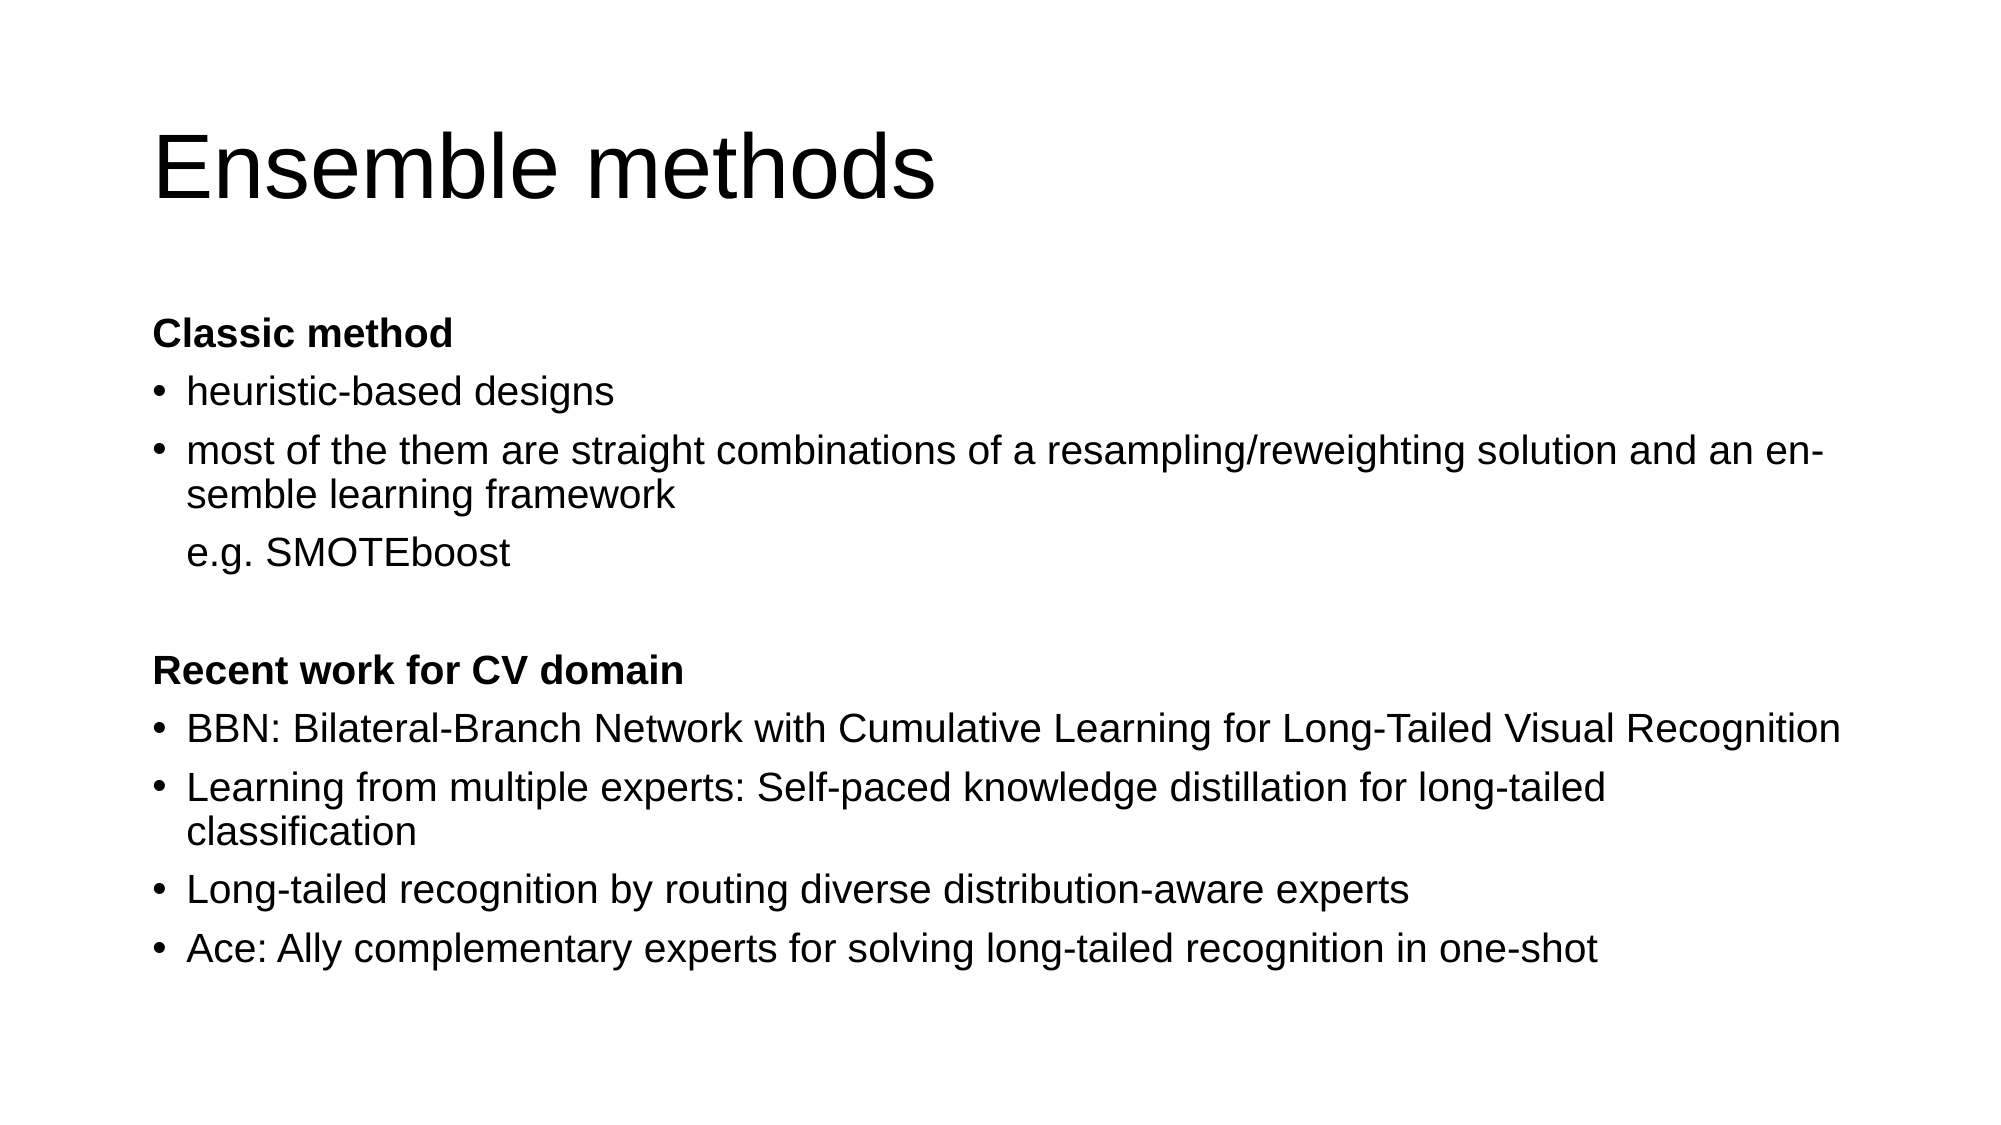

# Ensemble methods
Classic method
heuristic-based designs
most of the them are straight combinations of a resampling/reweighting solution and an en-semble learning framework
   e.g. SMOTEboost

Recent work for CV domain
BBN: Bilateral-Branch Network with Cumulative Learning for Long-Tailed Visual Recognition
Learning from multiple experts: Self-paced knowledge distillation for long-tailed classification
Long-tailed recognition by routing diverse distribution-aware experts
Ace: Ally complementary experts for solving long-tailed recognition in one-shot